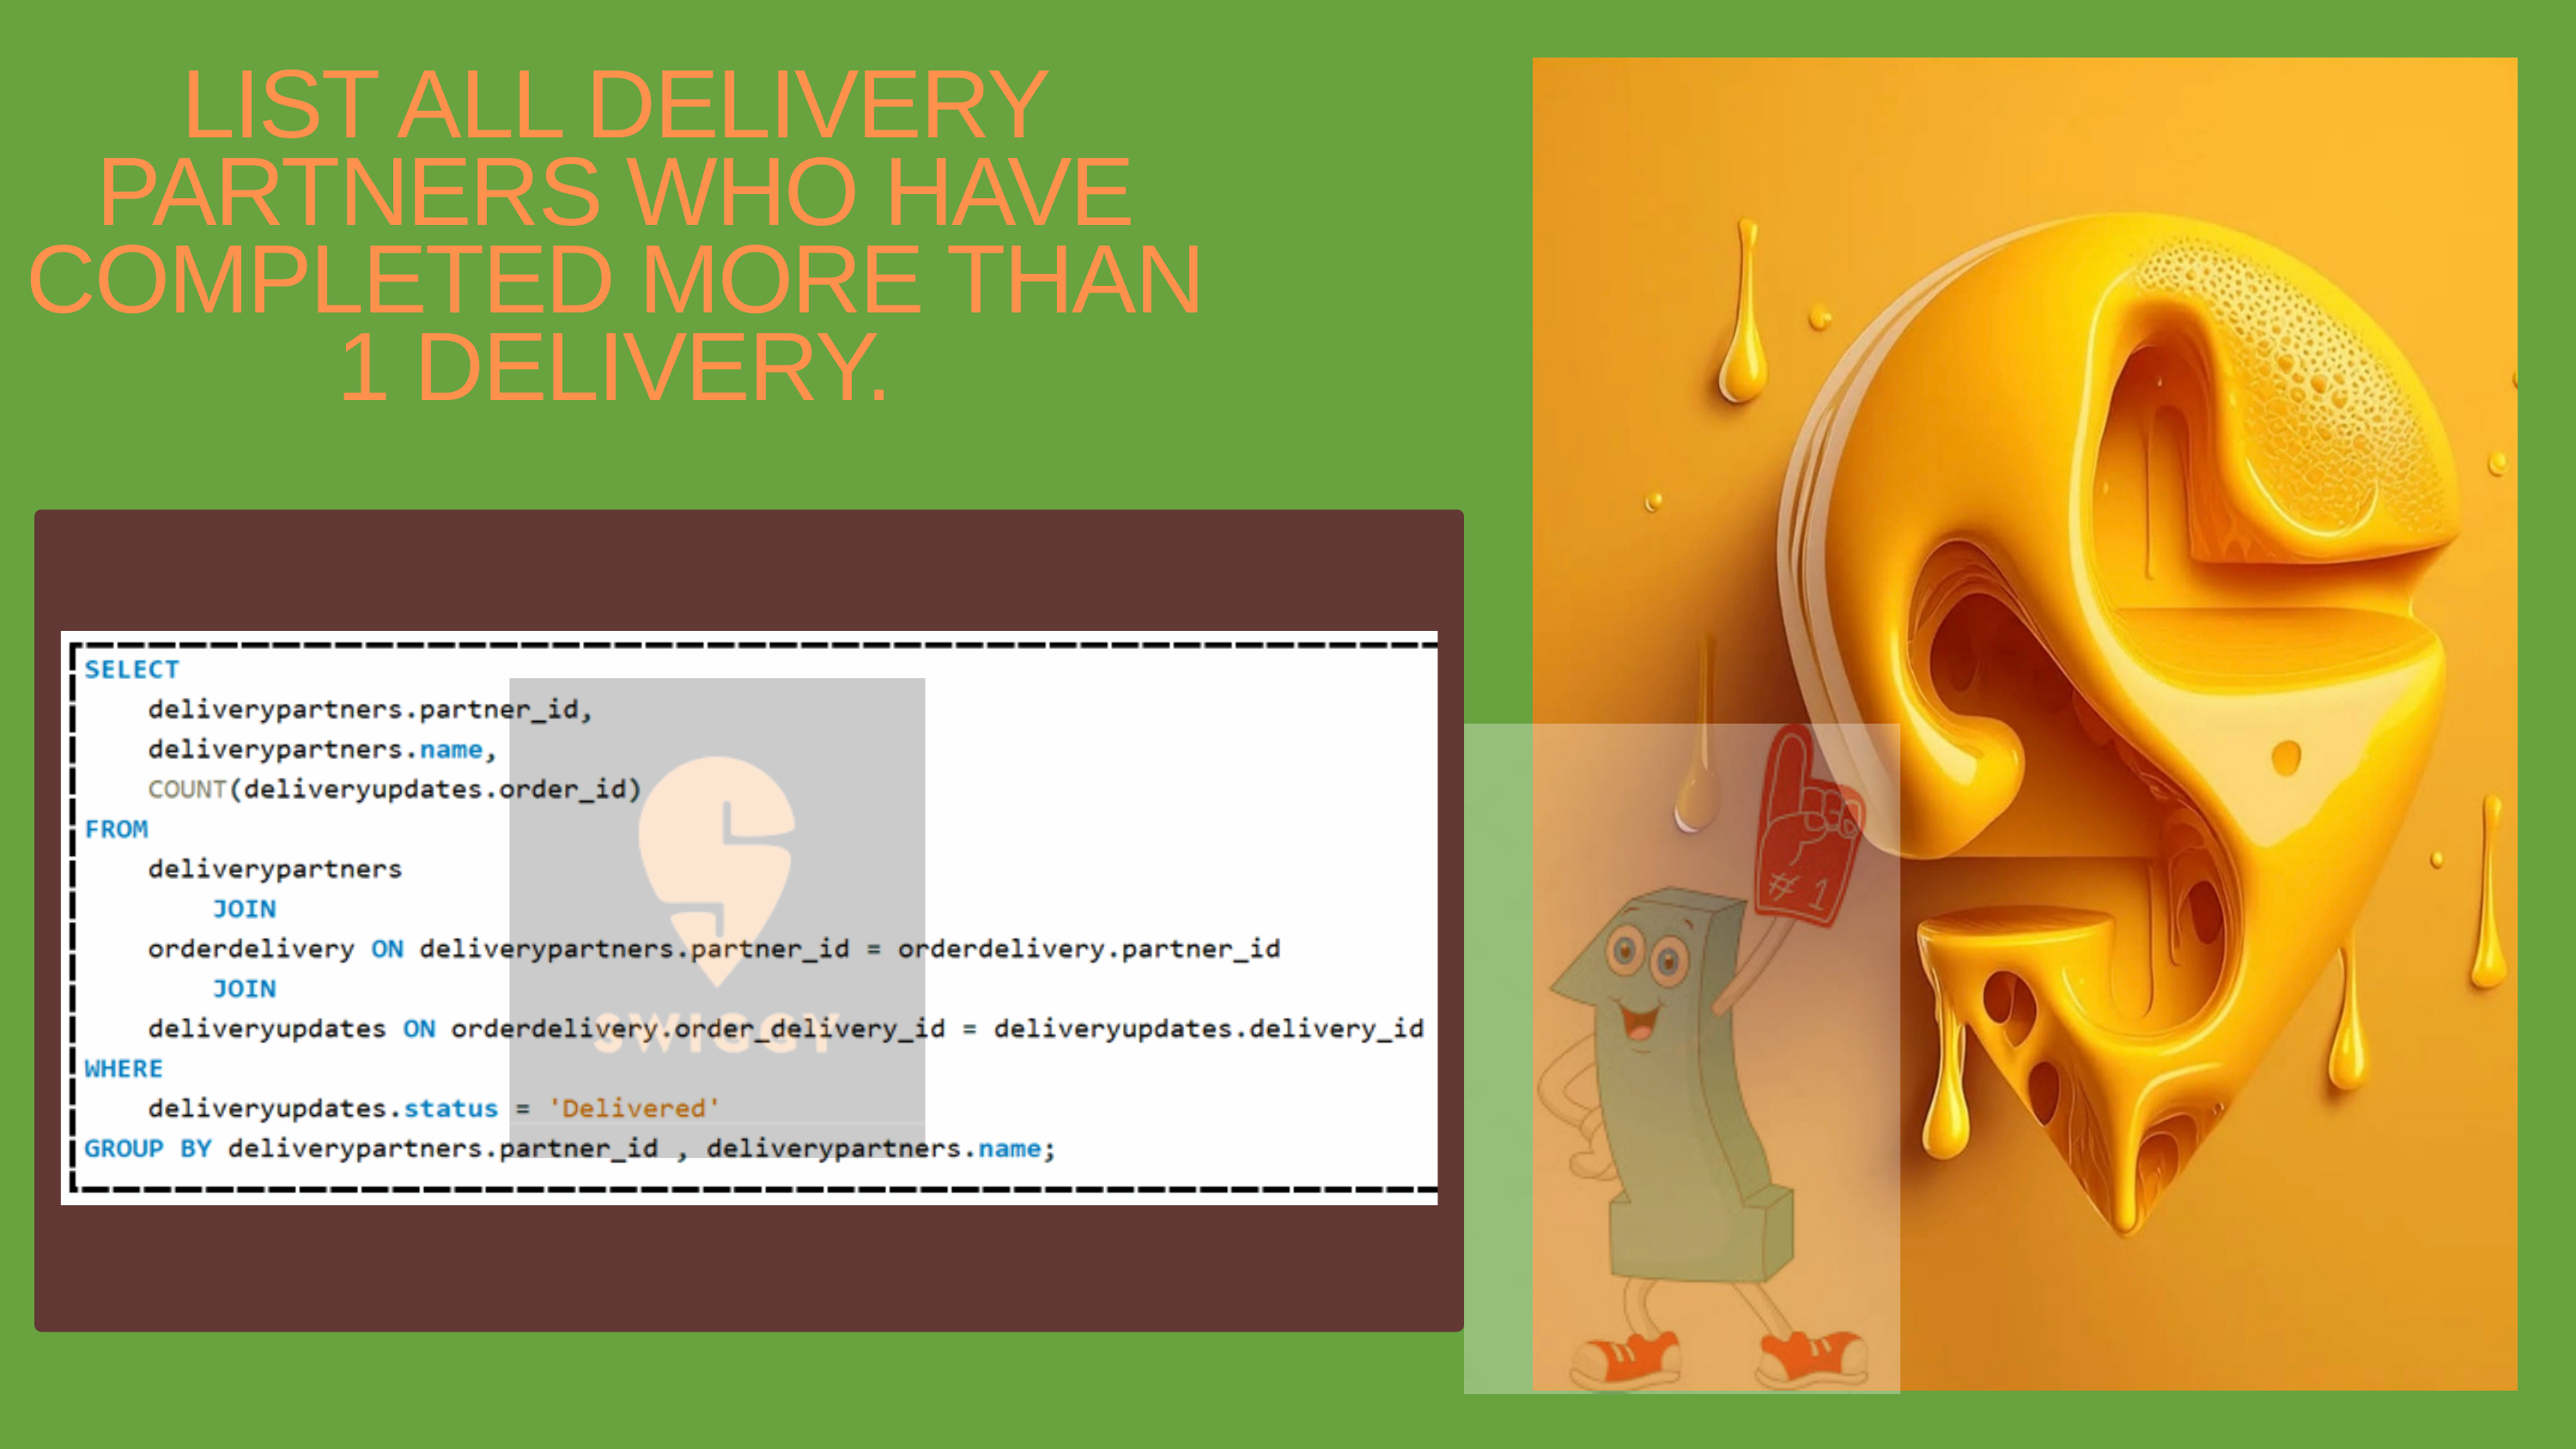

LIST ALL DELIVERY PARTNERS WHO HAVE COMPLETED MORE THAN 1 DELIVERY.